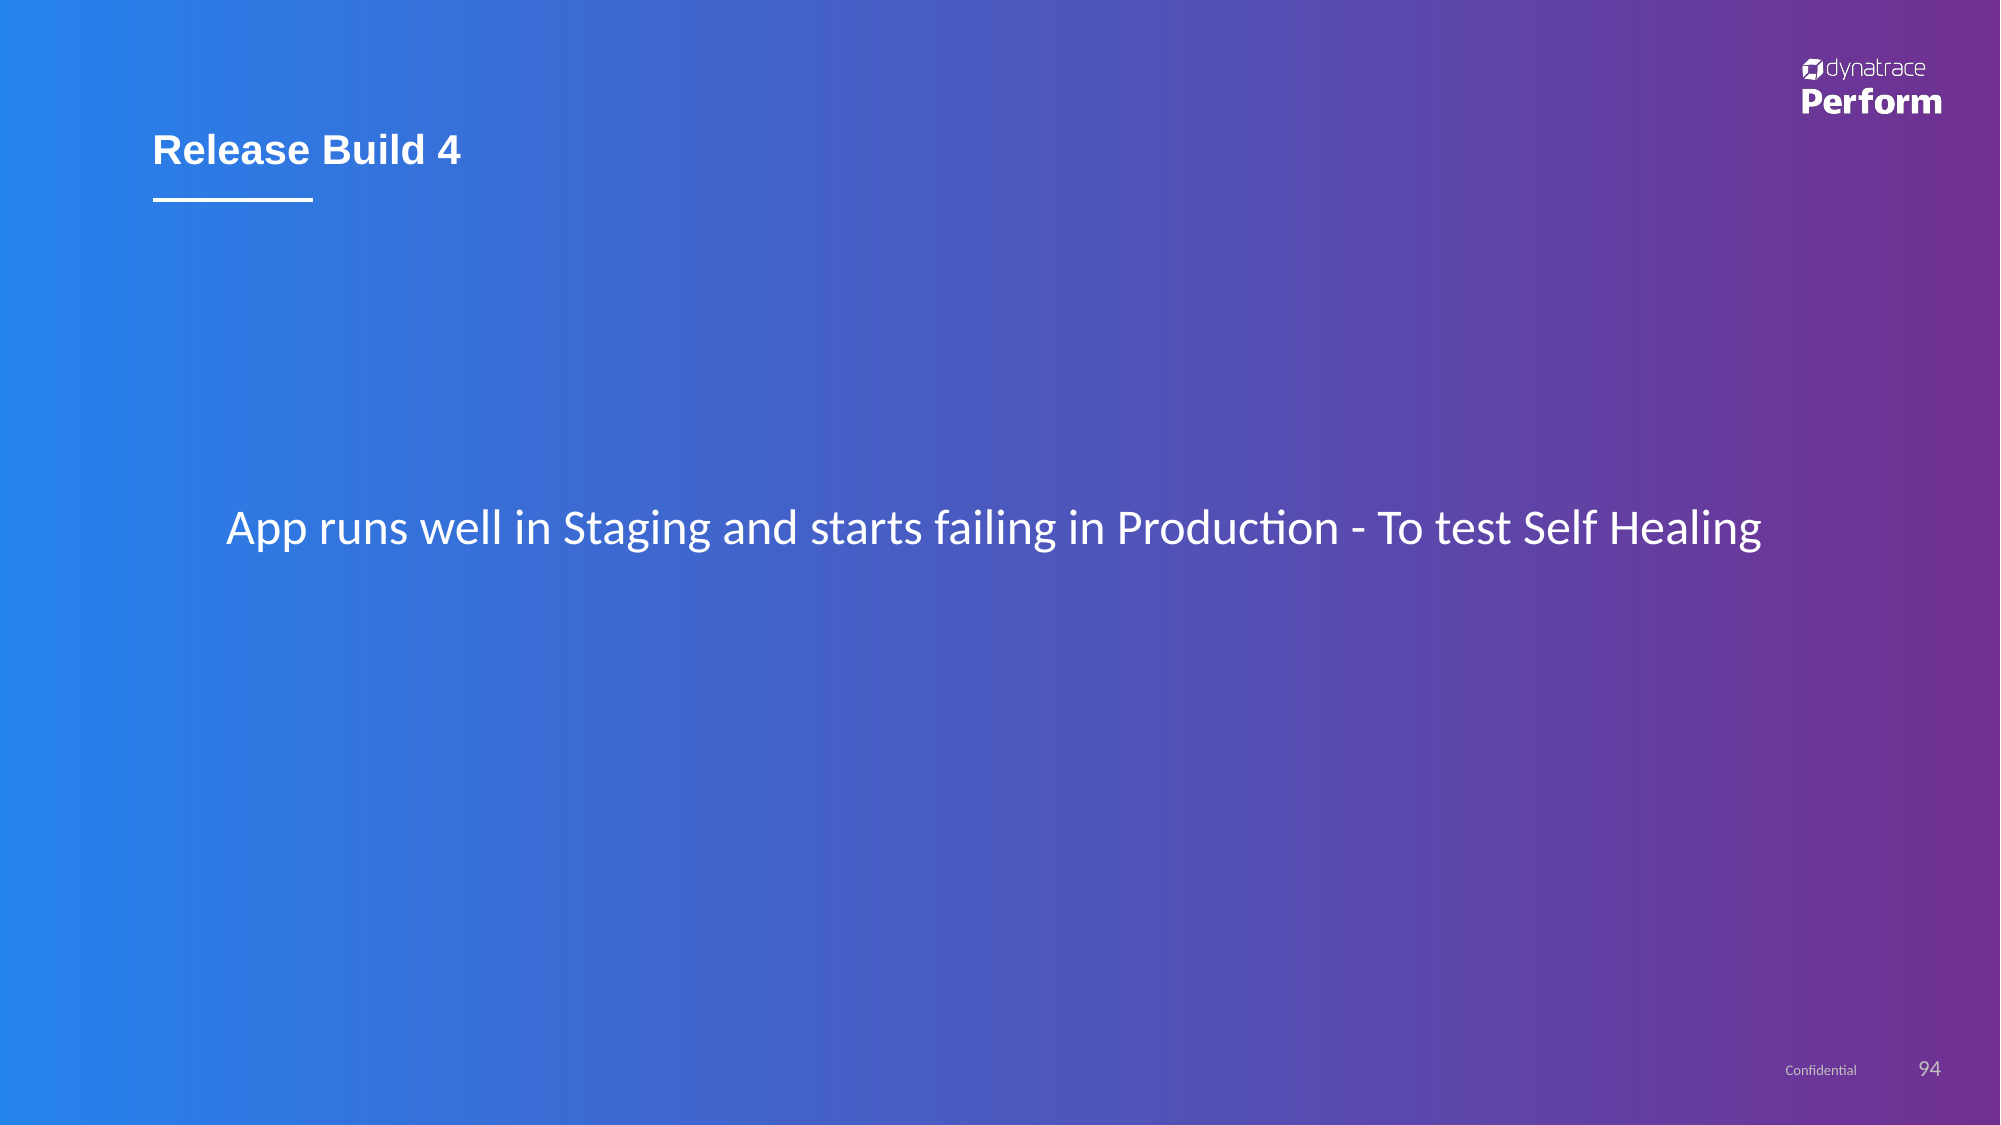

# Release Build 4
App runs well in Staging and starts failing in Production - To test Self Healing